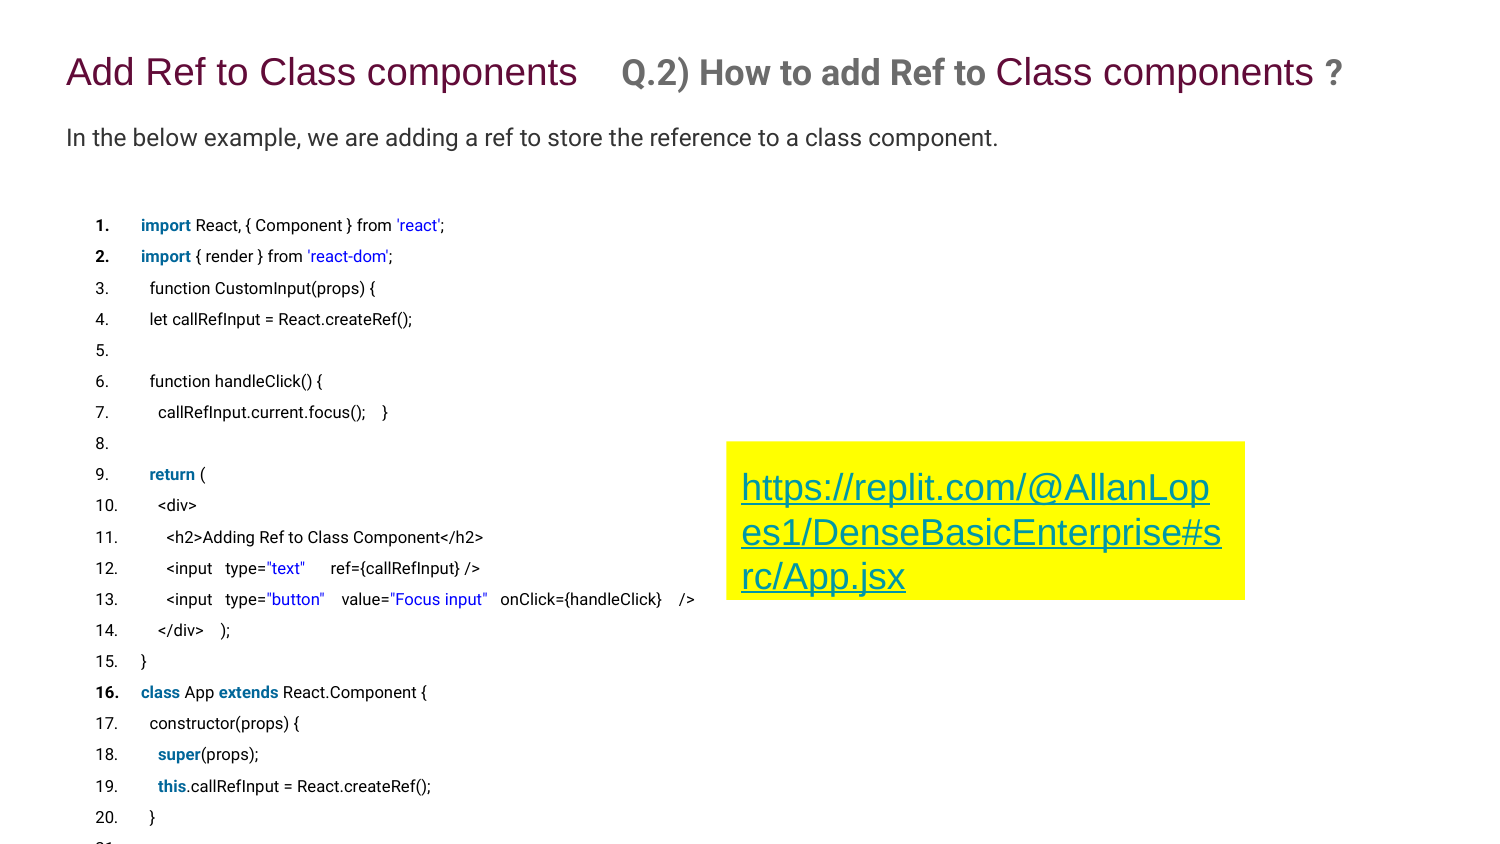

# Add Ref to Class components    Q.2) How to add Ref to Class components ?
In the below example, we are adding a ref to store the reference to a class component.

import React, { Component } from 'react';
import { render } from 'react-dom';
  function CustomInput(props) {
  let callRefInput = React.createRef();

  function handleClick() {
    callRefInput.current.focus();    }

  return (
    <div>
      <h2>Adding Ref to Class Component</h2>
      <input   type="text"      ref={callRefInput} />
      <input   type="button"    value="Focus input"   onClick={handleClick}    />
    </div>    );
}
class App extends React.Component {
  constructor(props) {
    super(props);
    this.callRefInput = React.createRef();
  }

  focusRefInput() {
    this.callRefInput.current.focus();
  }
    render() {
    return (
      <CustomInput ref={this.callRefInput} />
    );
  }
}
export default App;

https://replit.com/@AllanLopes1/DenseBasicEnterprise#src/App.jsx